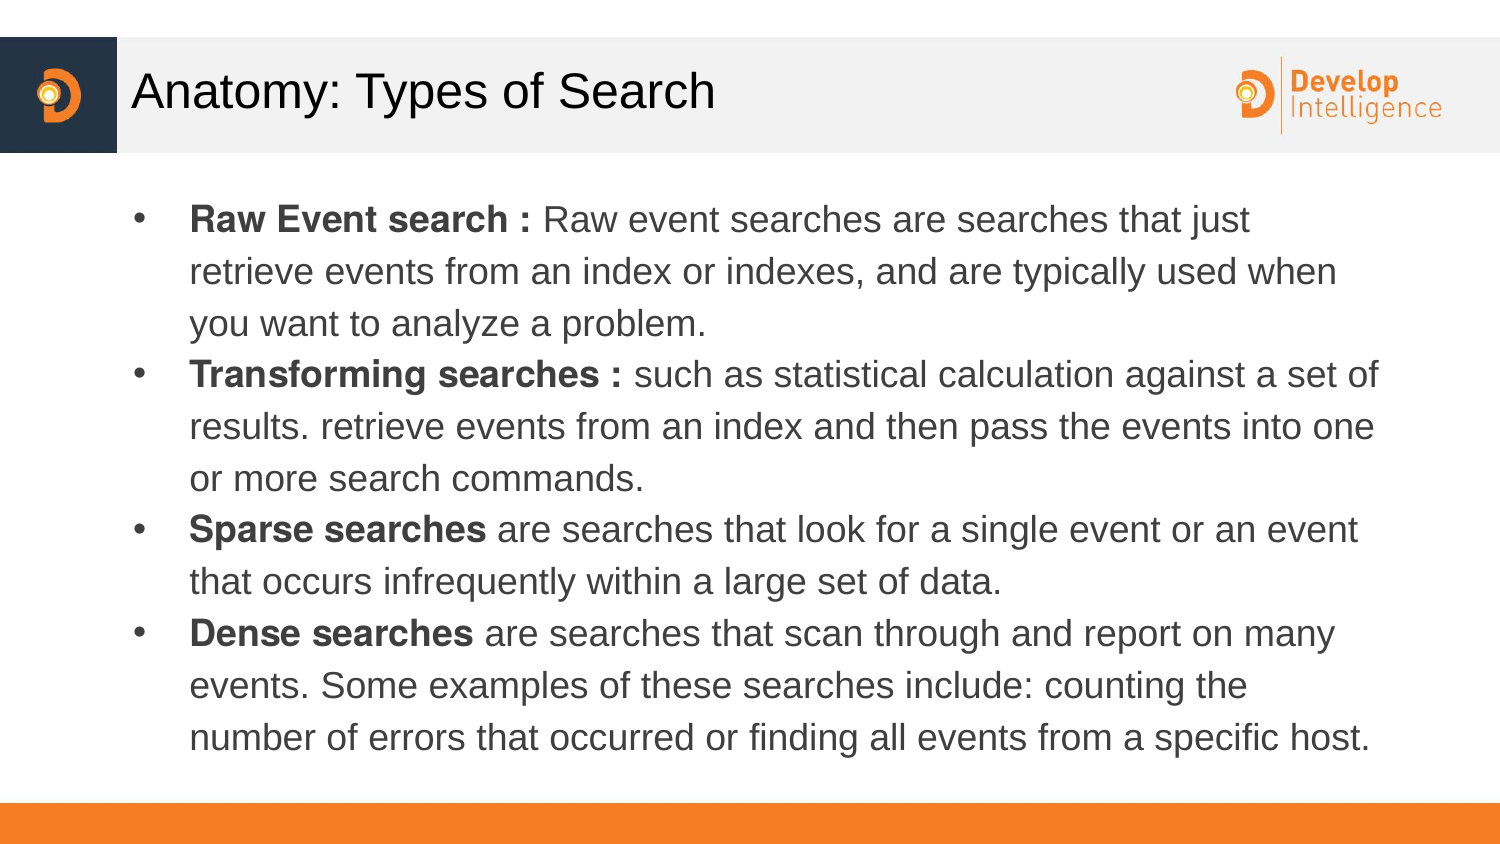

# Anatomy: Types of Search
Raw Event search : Raw event searches are searches that just retrieve events from an index or indexes, and are typically used when you want to analyze a problem.
Transforming searches : such as statistical calculation against a set of results. retrieve events from an index and then pass the events into one or more search commands.
Sparse searches are searches that look for a single event or an event that occurs infrequently within a large set of data.
Dense searches are searches that scan through and report on many events. Some examples of these searches include: counting the number of errors that occurred or finding all events from a specific host.